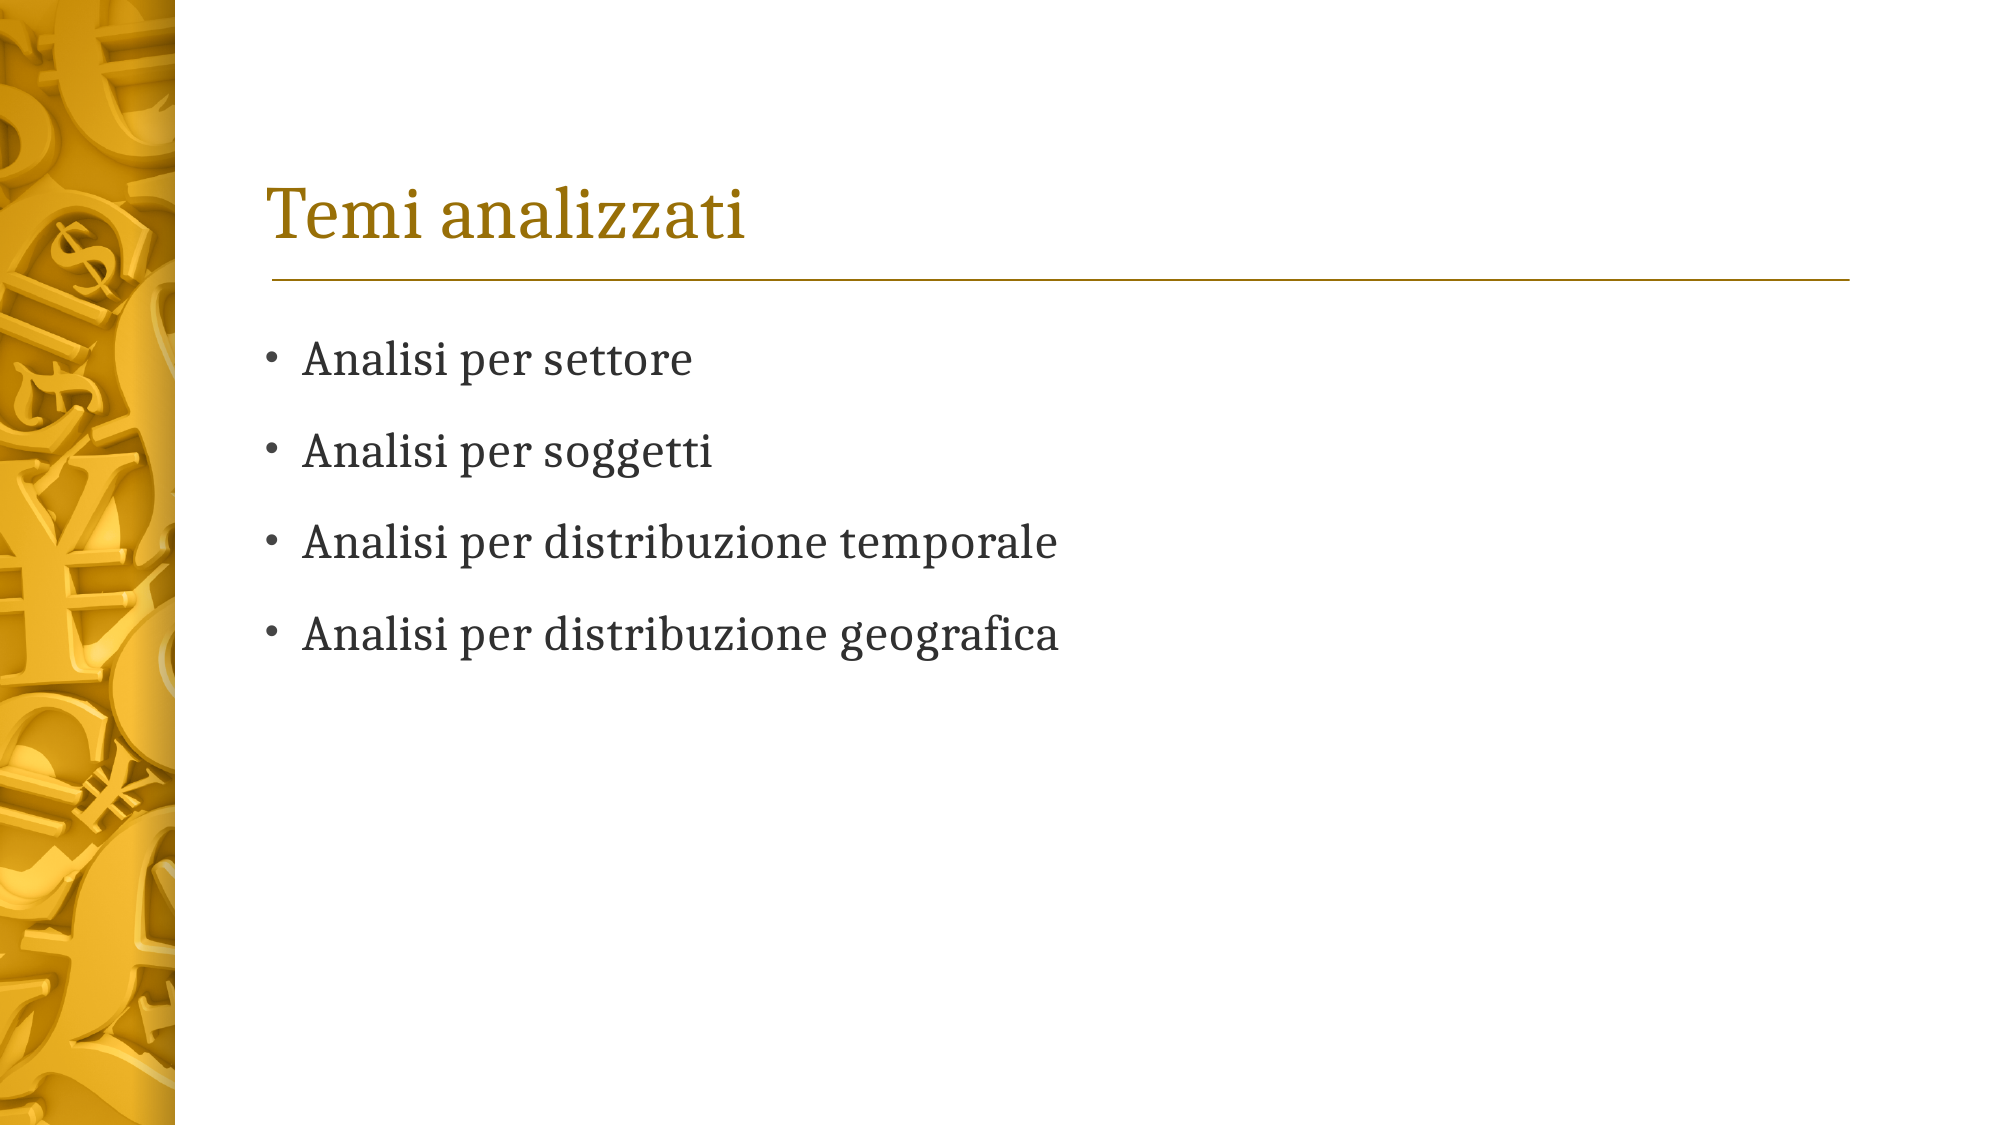

# Temi analizzati
Analisi per settore
Analisi per soggetti
Analisi per distribuzione temporale
Analisi per distribuzione geografica